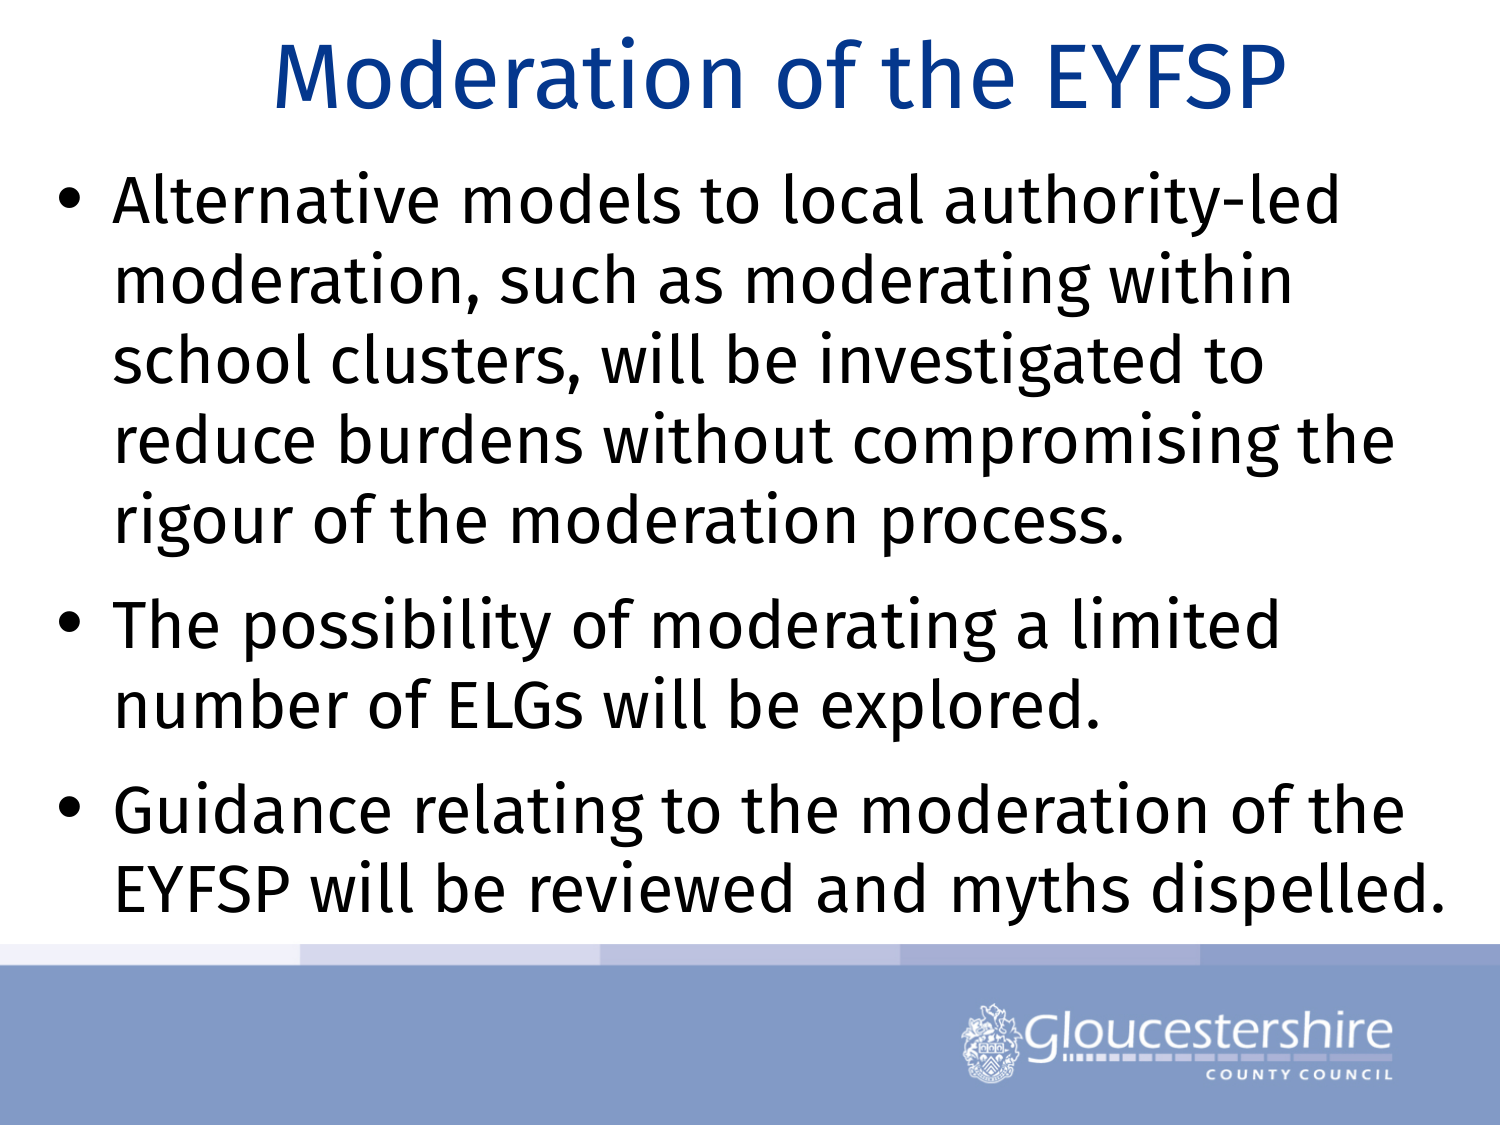

# Moderation of the EYFSP
Alternative models to local authority-led moderation, such as moderating within school clusters, will be investigated to reduce burdens without compromising the rigour of the moderation process.
The possibility of moderating a limited number of ELGs will be explored.
Guidance relating to the moderation of the EYFSP will be reviewed and myths dispelled.